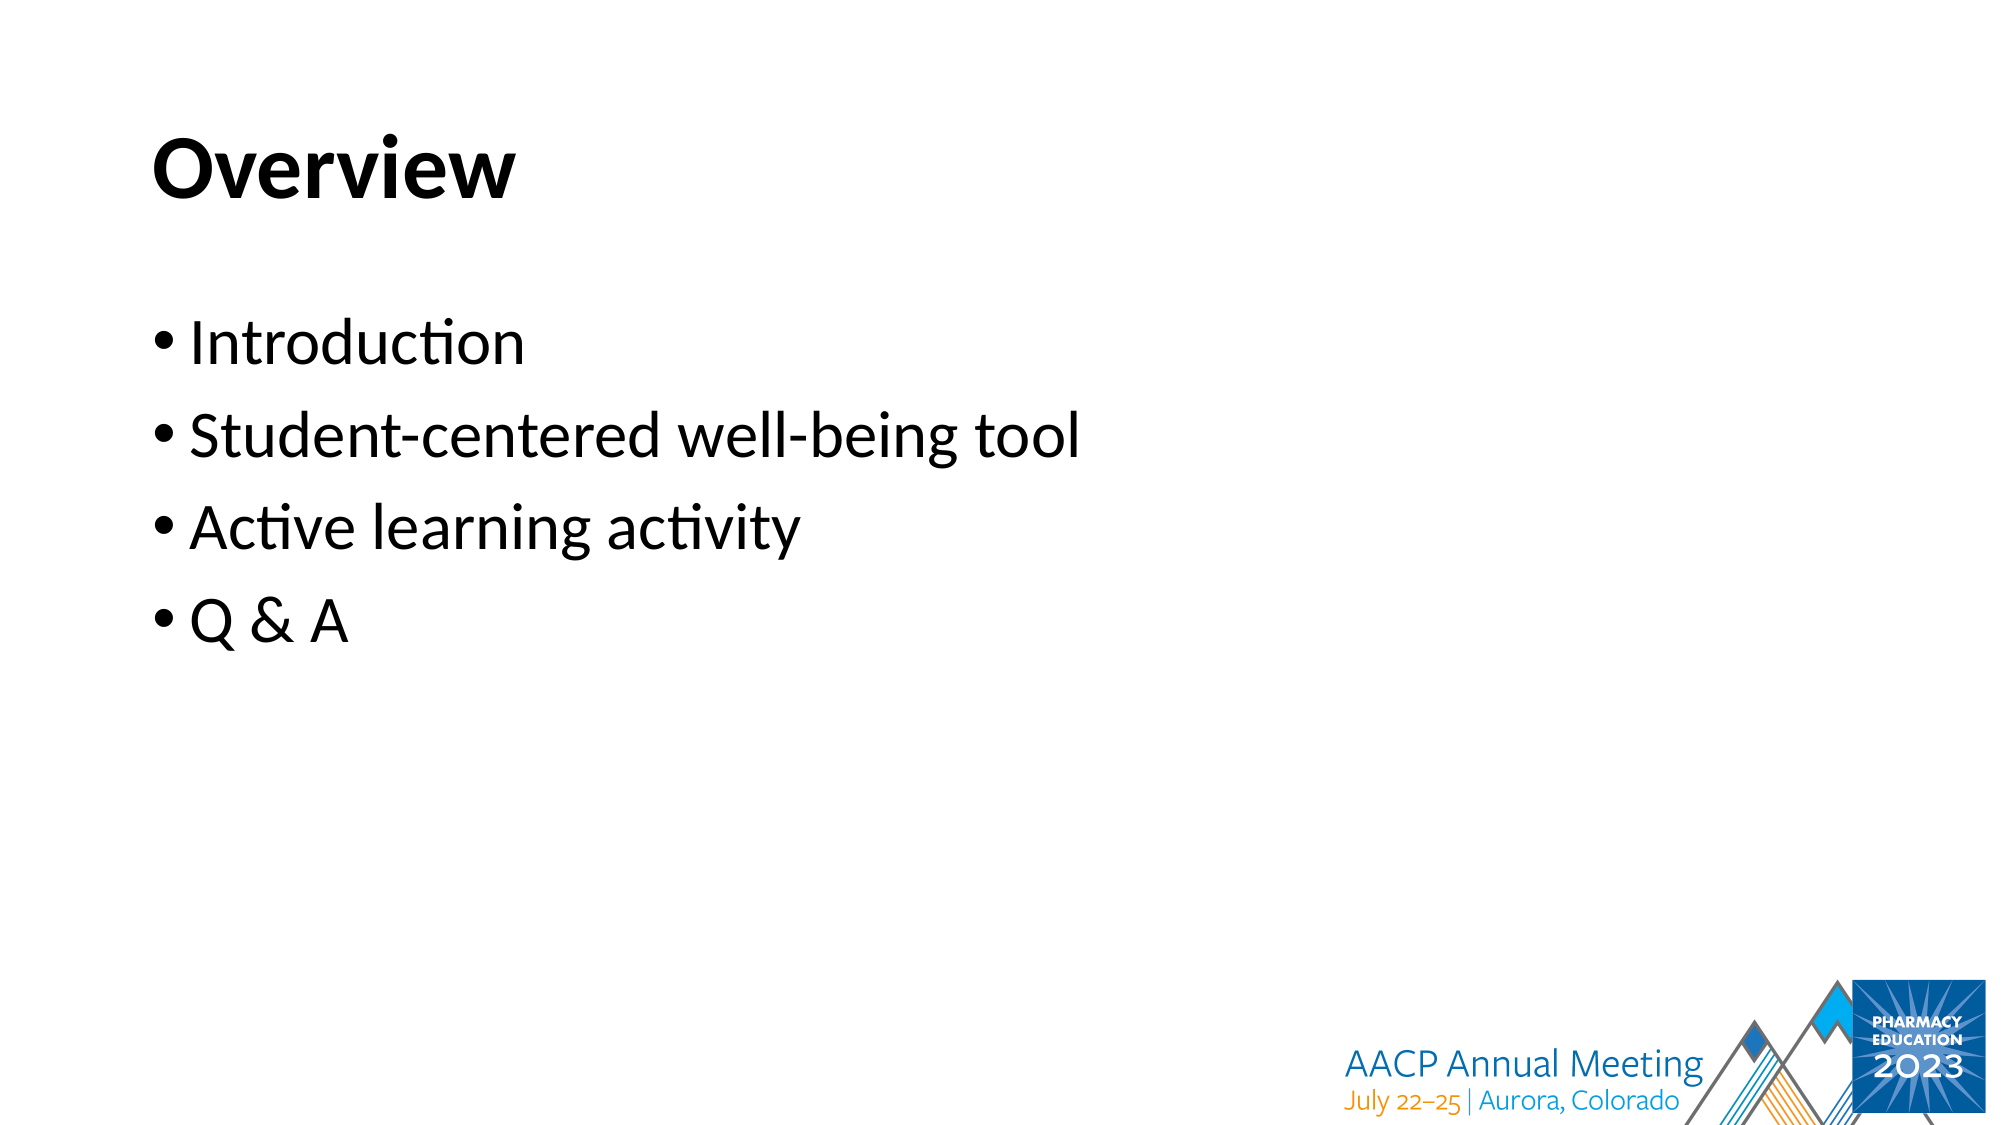

# Overview
Introduction
Student-centered well-being tool
Active learning activity
Q & A